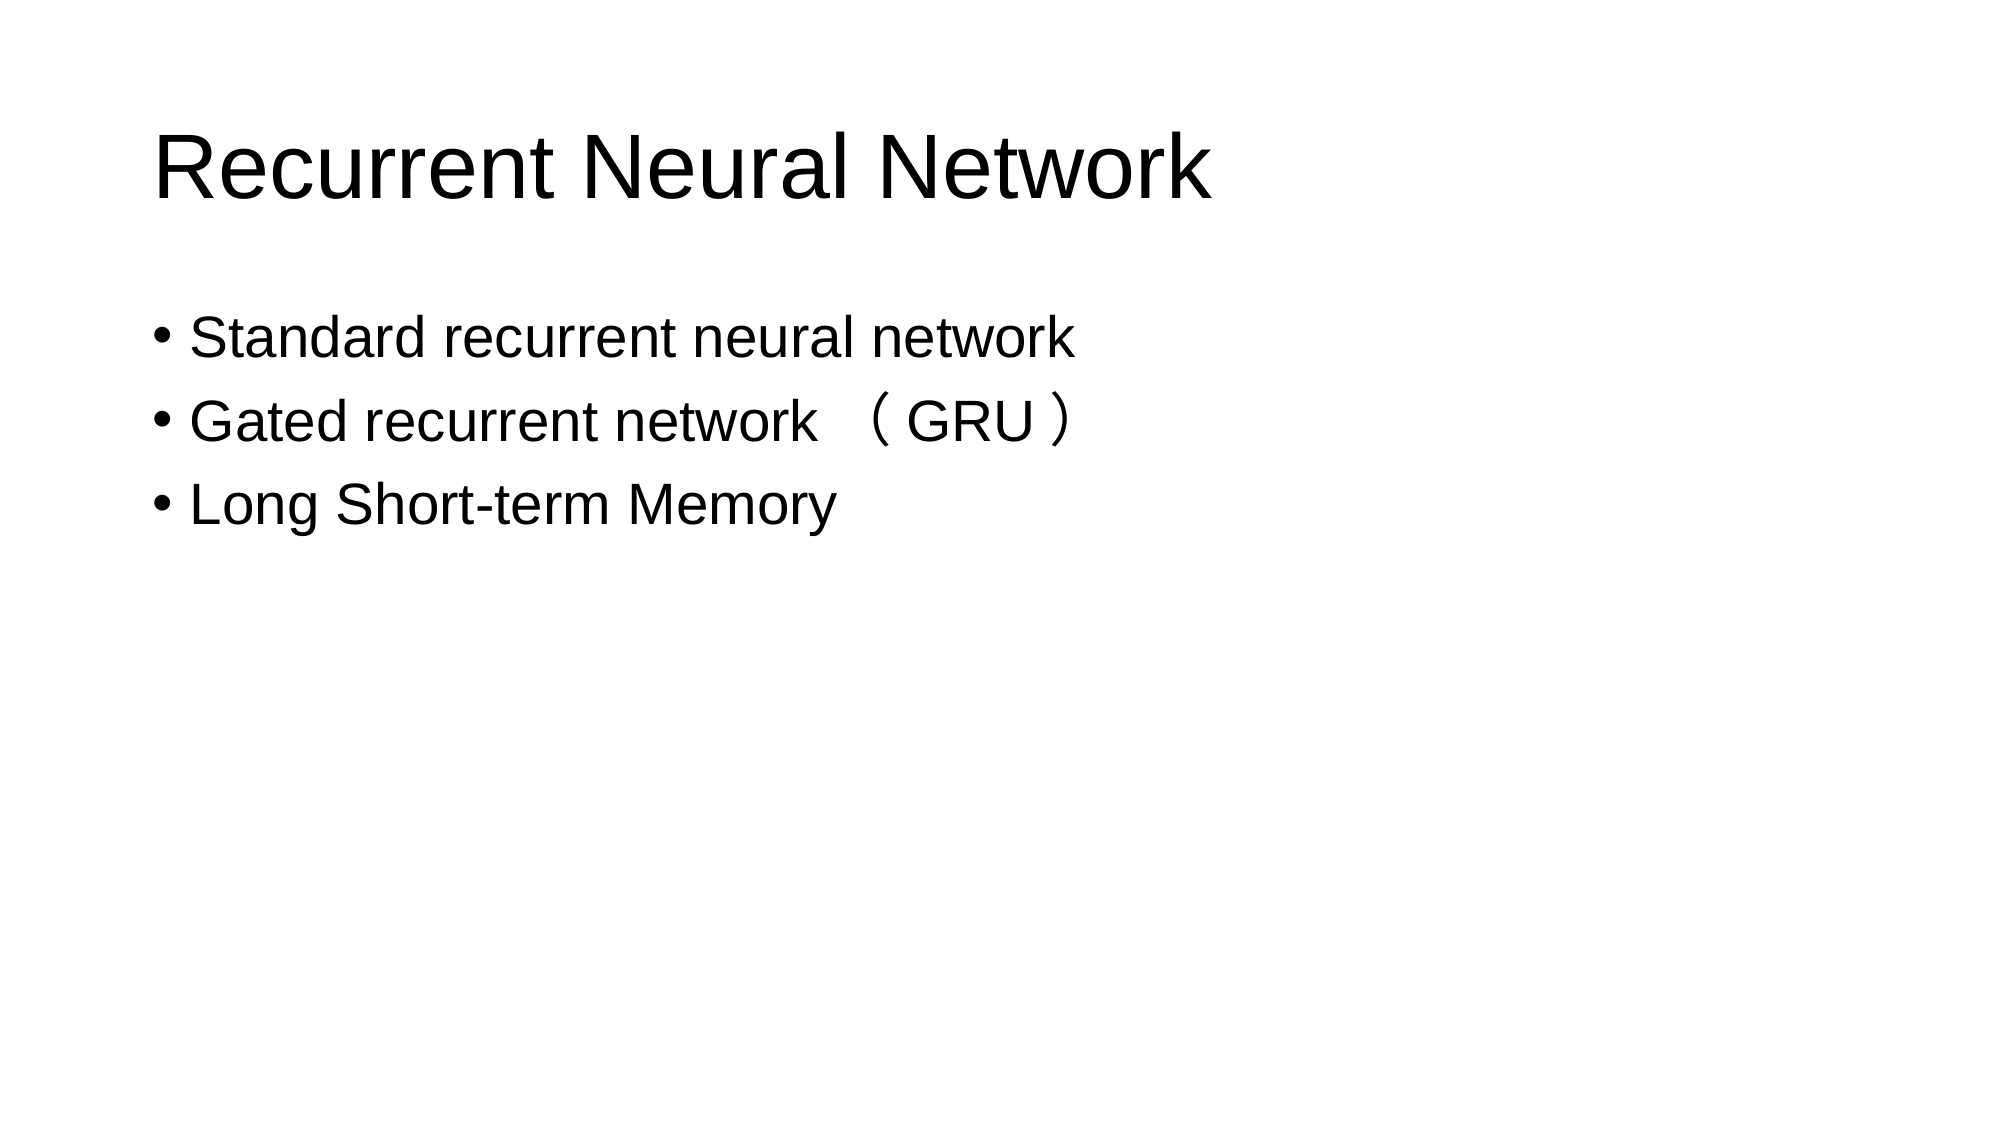

# Recurrent Neural Network
Standard recurrent neural network
Gated recurrent network（GRU）
Long Short-term Memory